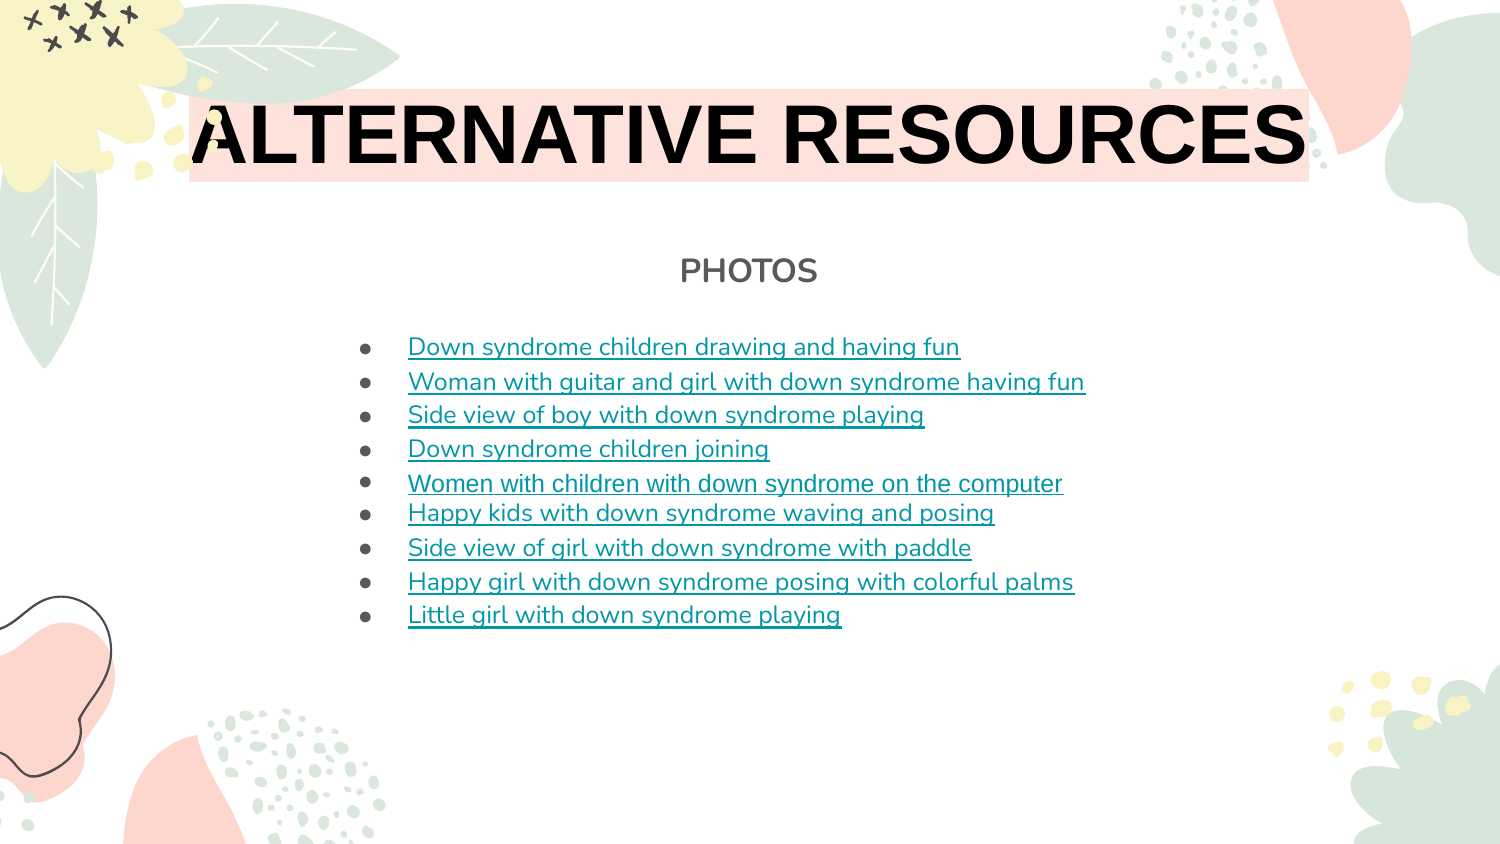

# ALTERNATIVE RESOURCES
PHOTOS
Down syndrome children drawing and having fun
Woman with guitar and girl with down syndrome having fun
Side view of boy with down syndrome playing
Down syndrome children joining
Women with children with down syndrome on the computer
Happy kids with down syndrome waving and posing
Side view of girl with down syndrome with paddle
Happy girl with down syndrome posing with colorful palms
Little girl with down syndrome playing